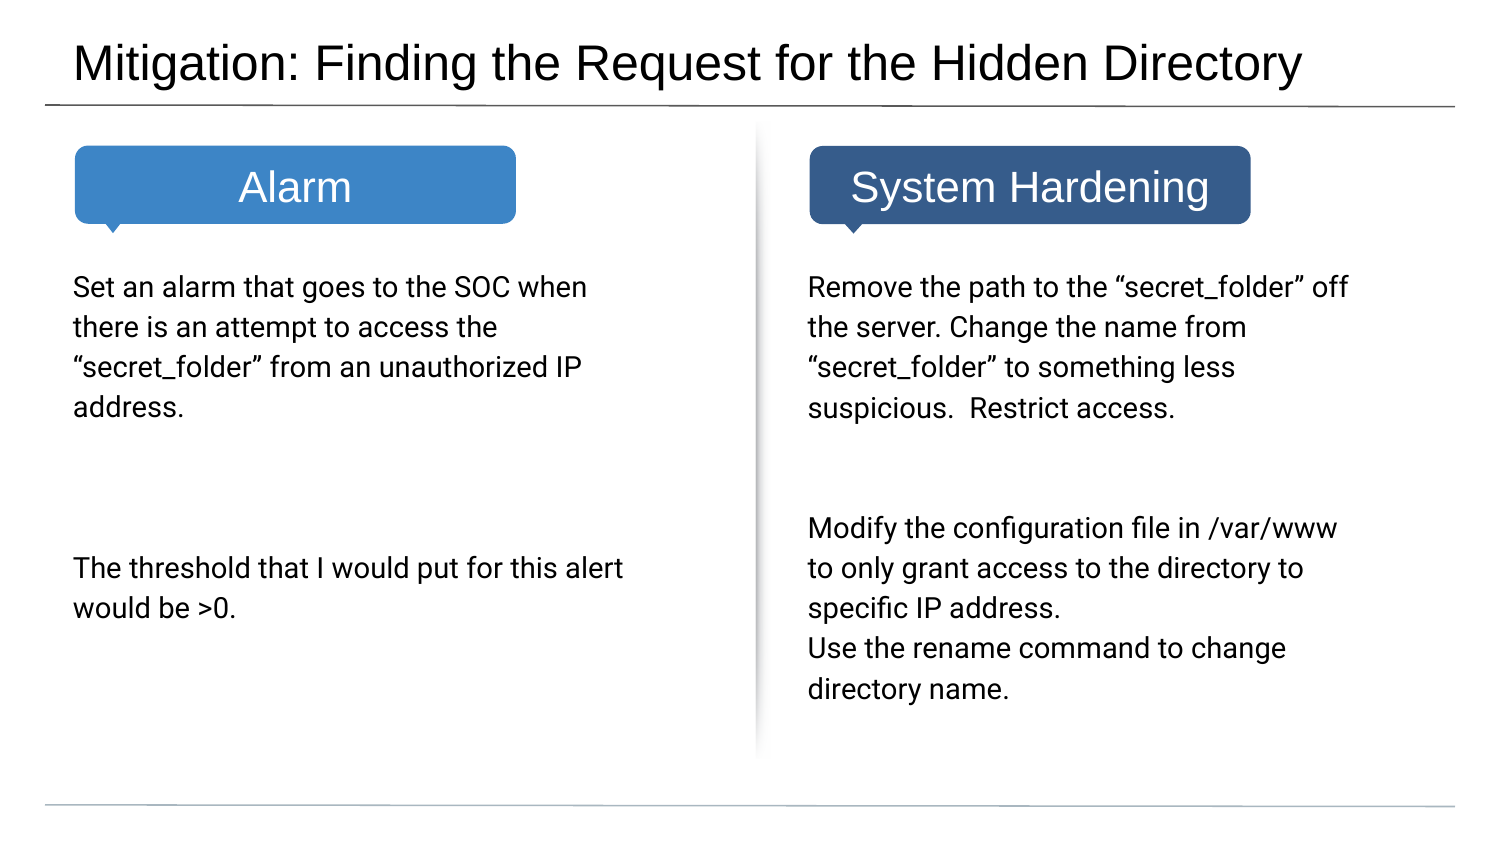

# Mitigation: Finding the Request for the Hidden Directory
Set an alarm that goes to the SOC when there is an attempt to access the “secret_folder” from an unauthorized IP address.

The threshold that I would put for this alert would be >0.

Remove the path to the “secret_folder” off the server. Change the name from “secret_folder” to something less suspicious.  Restrict access.

Modify the configuration file in /var/www to only grant access to the directory to specific IP address.
Use the rename command to change directory name.